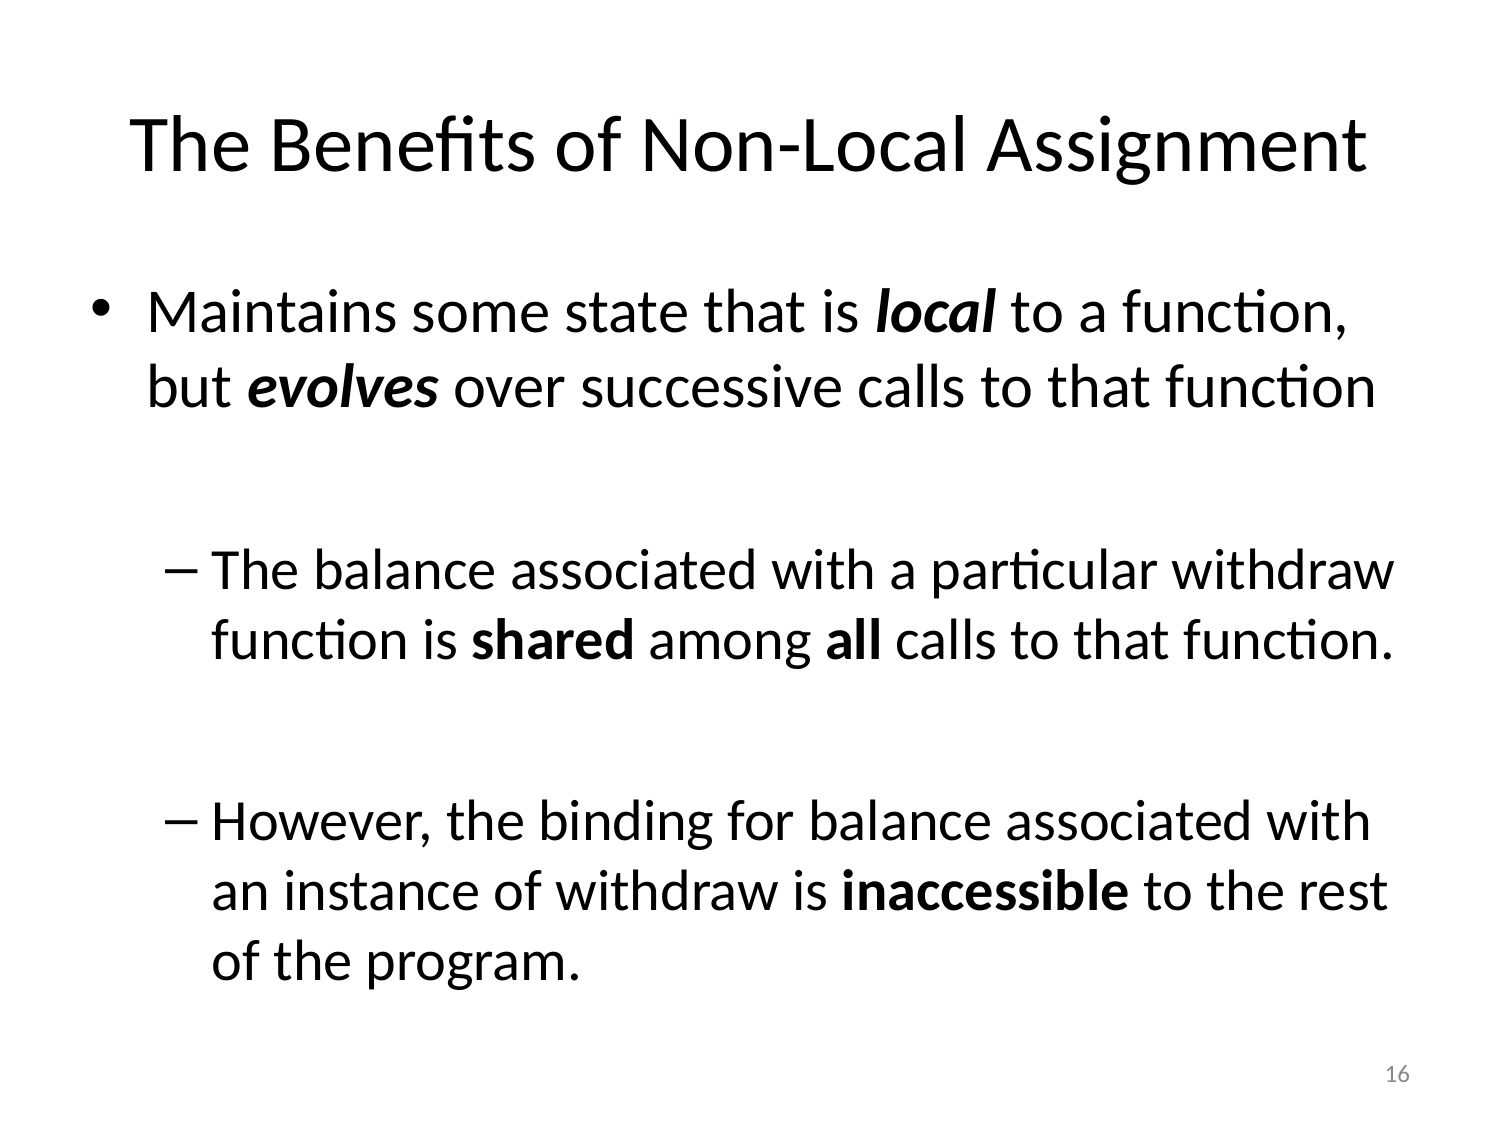

# The Benefits of Non-Local Assignment
Maintains some state that is local to a function, but evolves over successive calls to that function

The balance associated with a particular withdraw function is shared among all calls to that function.

However, the binding for balance associated with an instance of withdraw is inaccessible to the rest of the program.
16